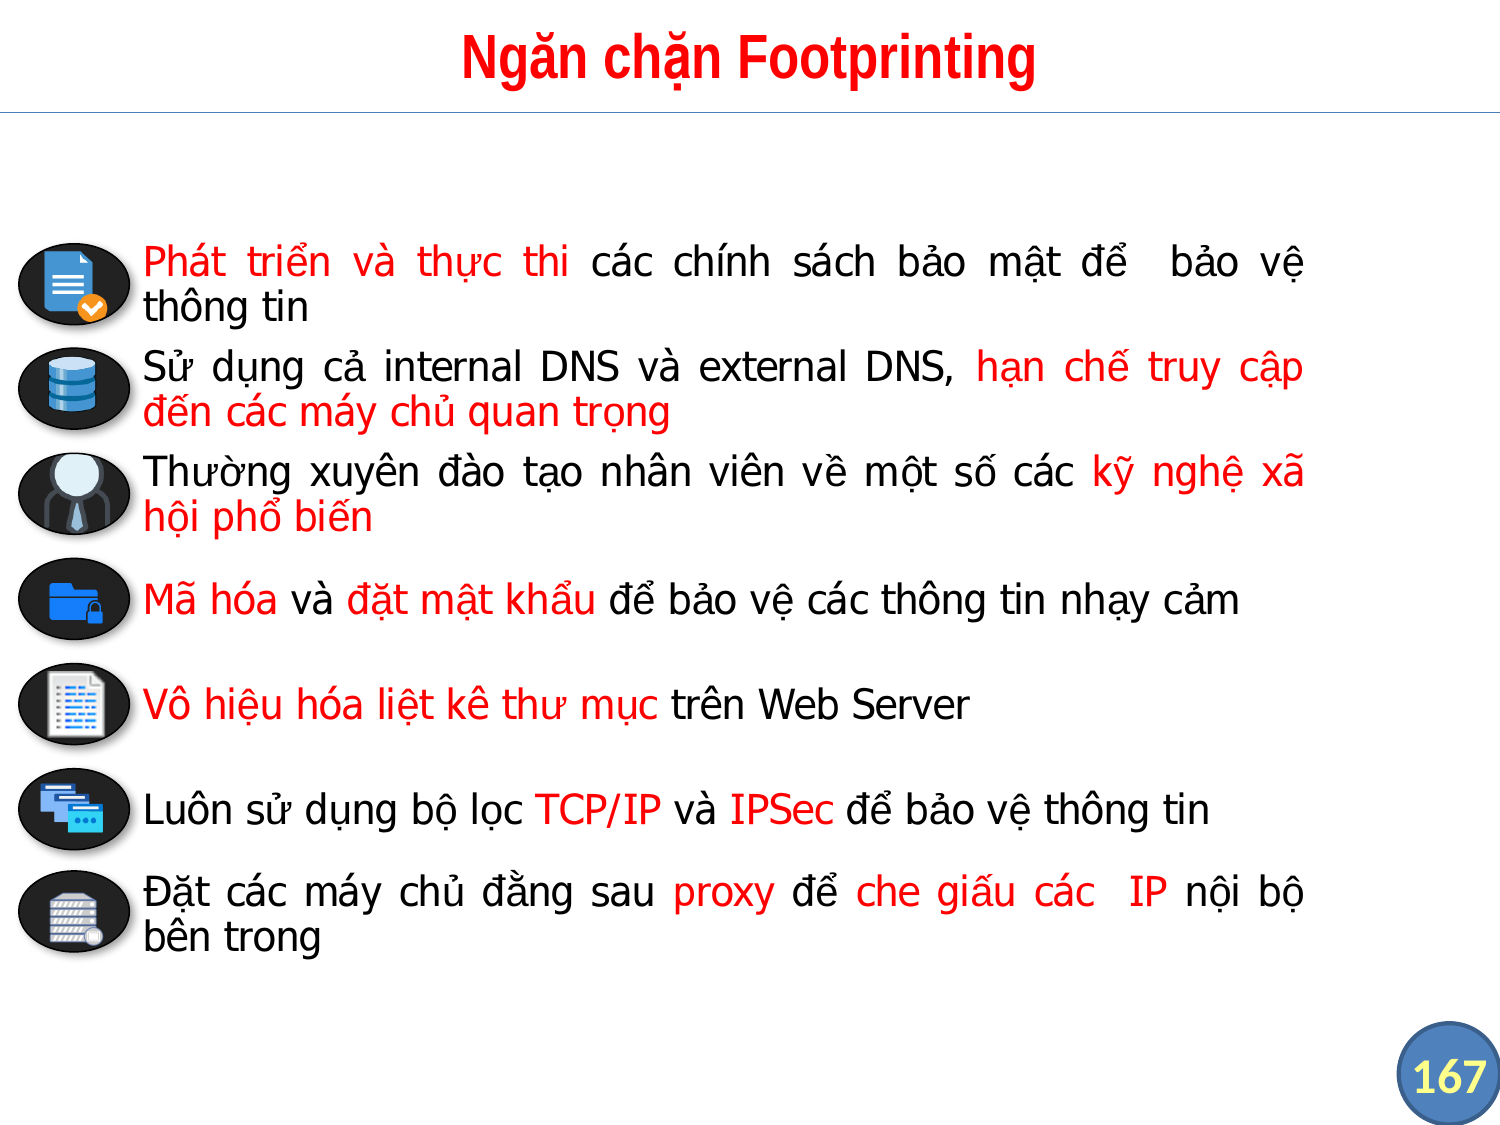

# Ngăn chặn Footprinting
Phát triển và thực thi các chính sách bảo mật để  bảo vệ thông tin
Sử dụng cả internal DNS và external DNS, hạn chế truy cập đến các máy chủ quan trọng
Thường xuyên đào tạo nhân viên về một số các kỹ nghệ xã hội phổ biến
Mã hóa và đặt mật khẩu để bảo vệ các thông tin nhạy cảm
Vô hiệu hóa liệt kê thư mục trên Web Server
Luôn sử dụng bộ lọc TCP/IP và IPSec để bảo vệ thông tin
Đặt các máy chủ đằng sau proxy để che giấu các  IP nội bộ bên trong
167